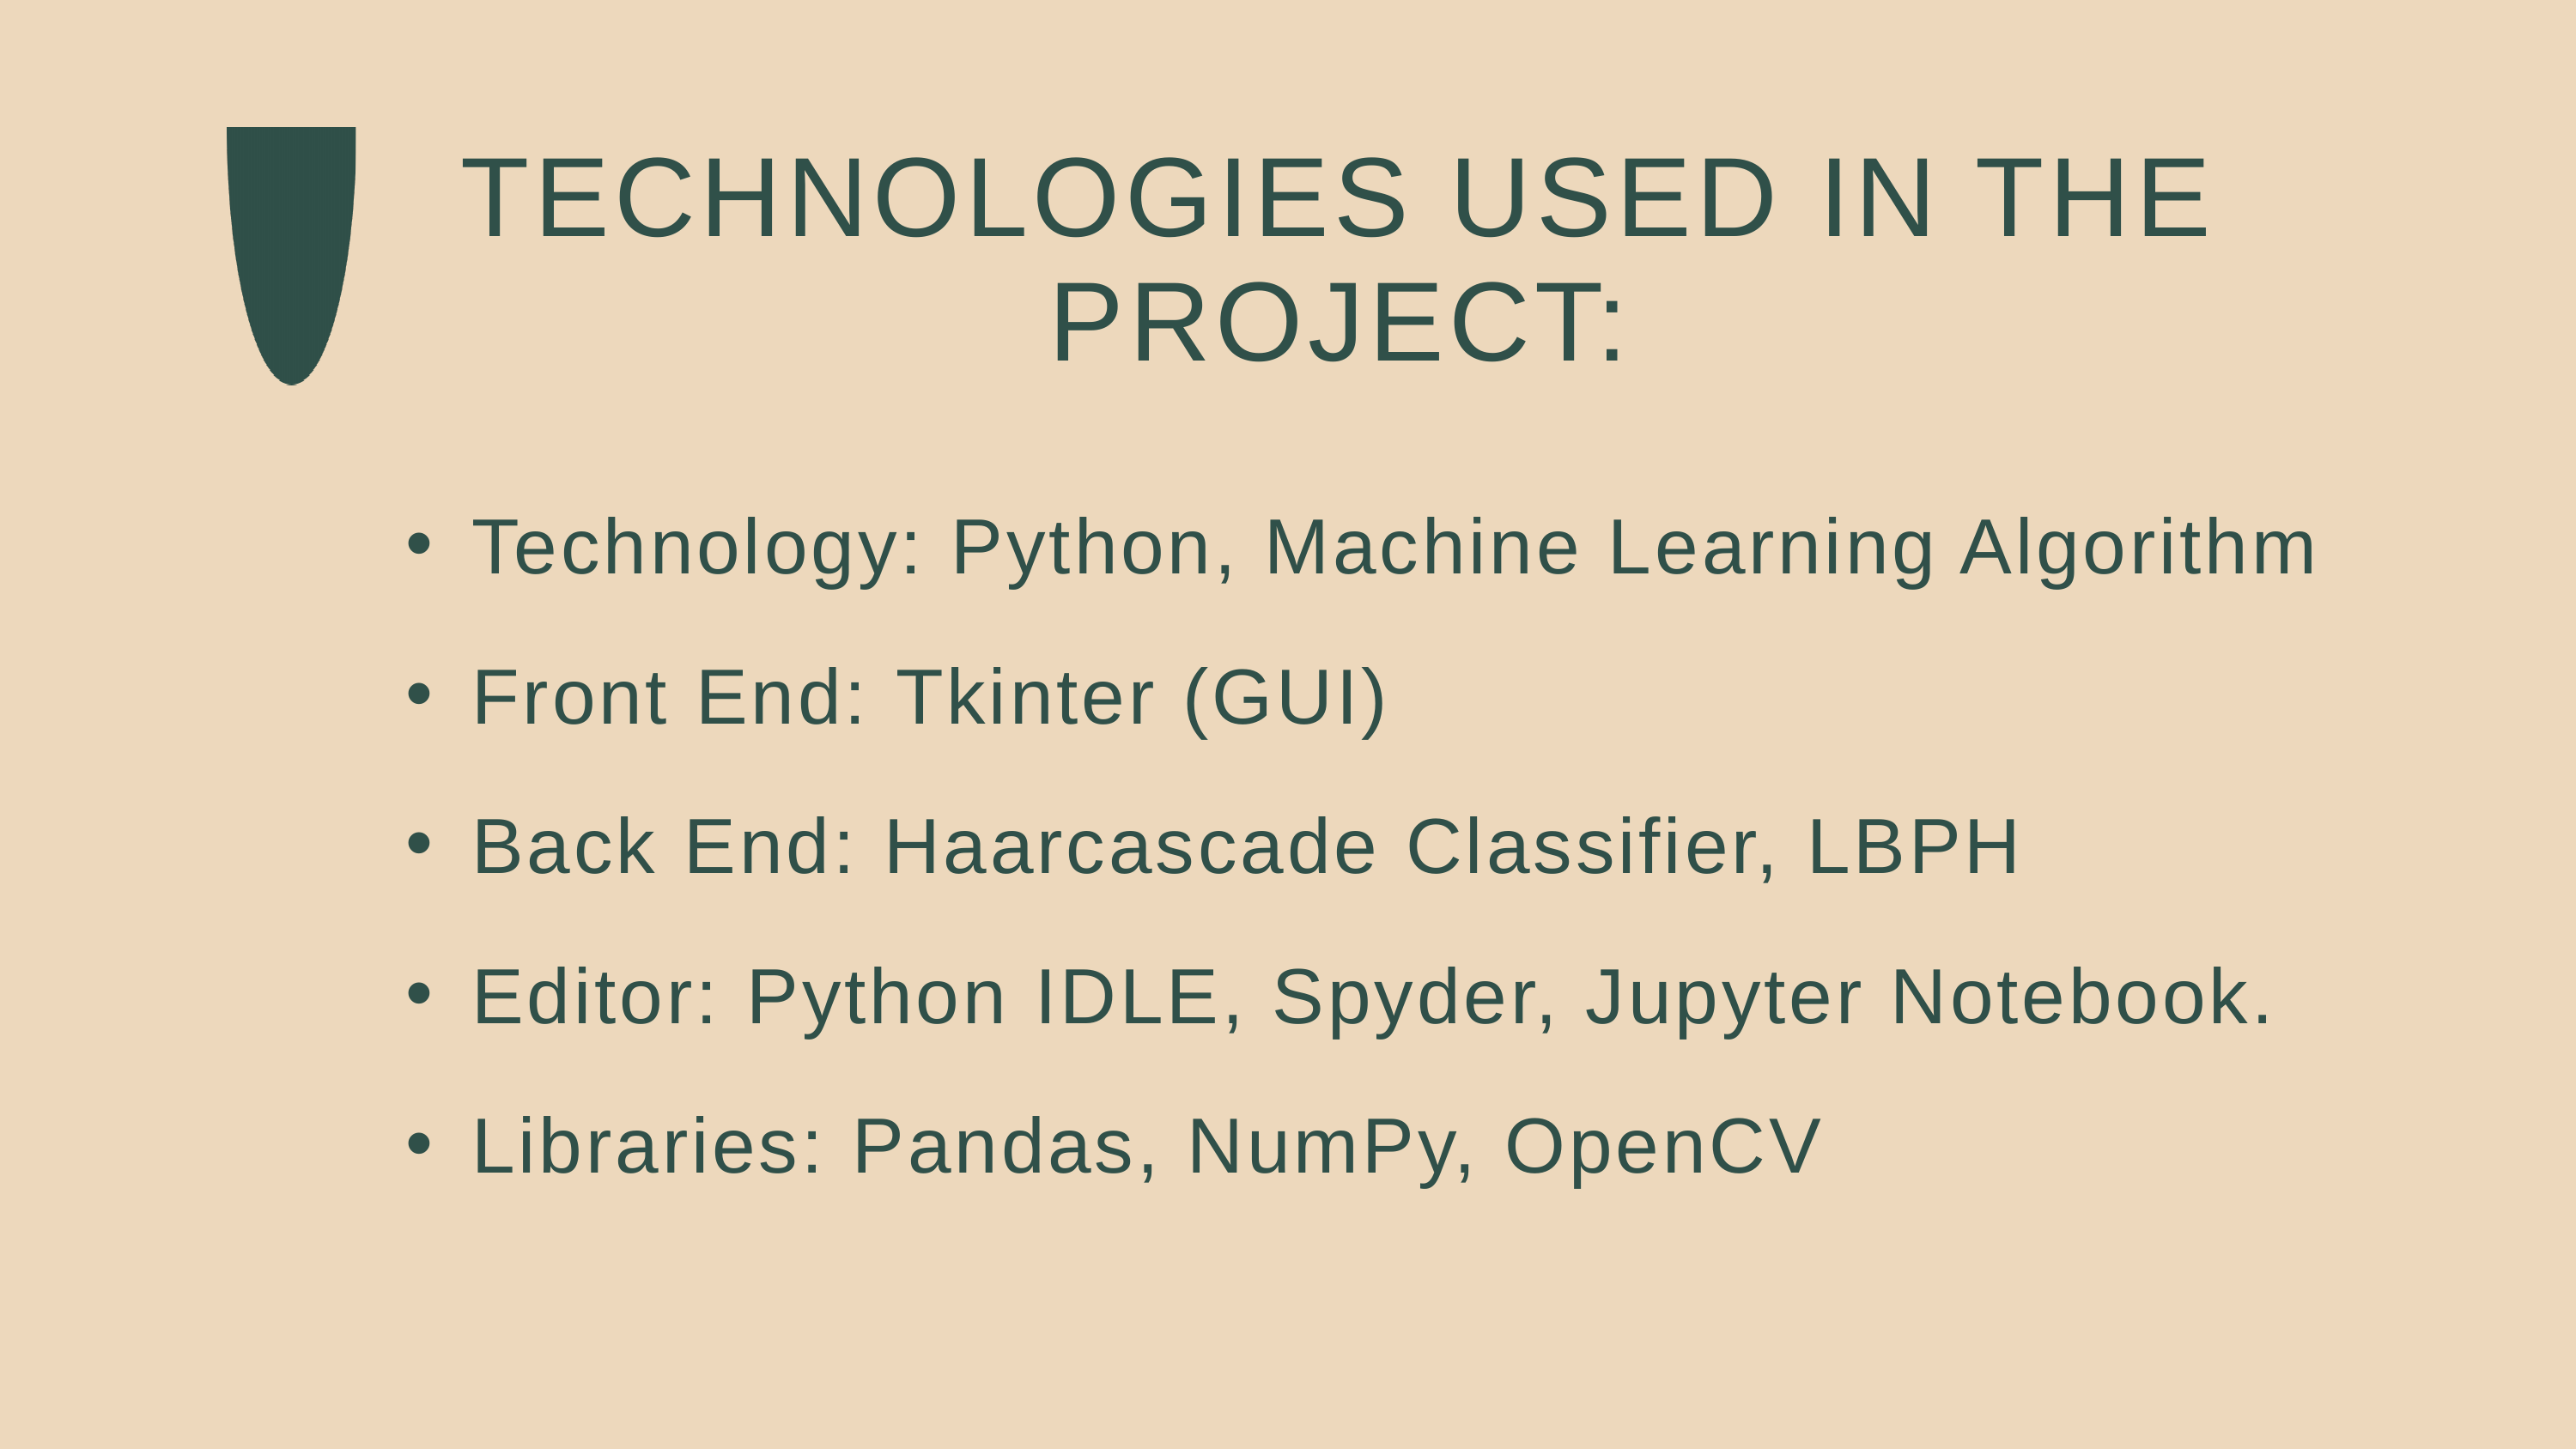

TECHNOLOGIES USED IN THE PROJECT:

Technology: Python, Machine Learning Algorithm
Front End: Tkinter (GUI)
Back End: Haarcascade Classifier, LBPH
Editor: Python IDLE, Spyder, Jupyter Notebook.
Libraries: Pandas, NumPy, OpenCV